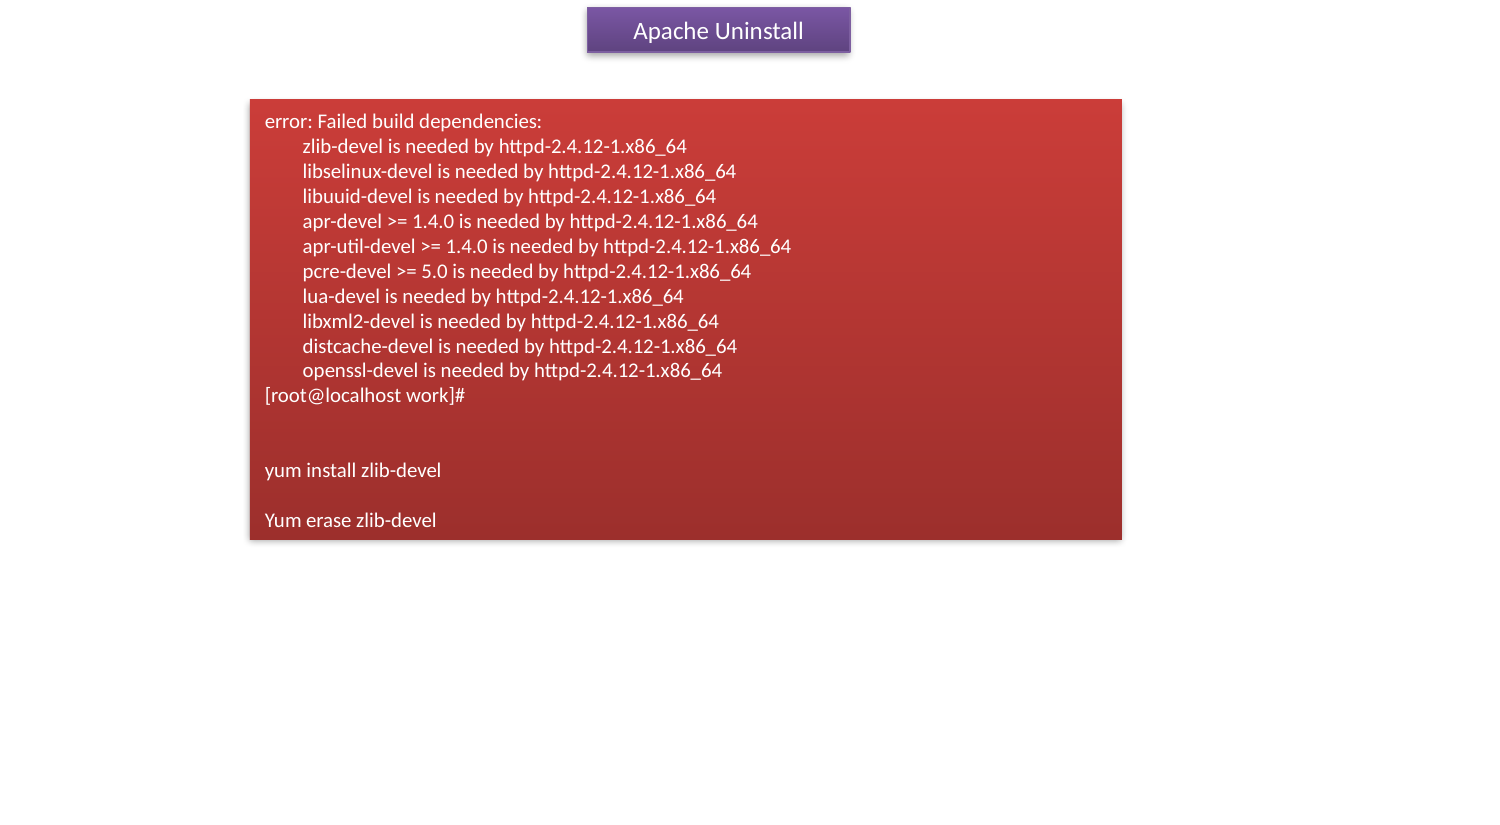

Apache Uninstall

error: Failed build dependencies:
        zlib-devel is needed by httpd-2.4.12-1.x86_64
        libselinux-devel is needed by httpd-2.4.12-1.x86_64
        libuuid-devel is needed by httpd-2.4.12-1.x86_64
        apr-devel >= 1.4.0 is needed by httpd-2.4.12-1.x86_64
        apr-util-devel >= 1.4.0 is needed by httpd-2.4.12-1.x86_64
        pcre-devel >= 5.0 is needed by httpd-2.4.12-1.x86_64
        lua-devel is needed by httpd-2.4.12-1.x86_64
        libxml2-devel is needed by httpd-2.4.12-1.x86_64
        distcache-devel is needed by httpd-2.4.12-1.x86_64
        openssl-devel is needed by httpd-2.4.12-1.x86_64
[root@localhost work]#

yum install zlib-devel

Yum erase zlib-devel